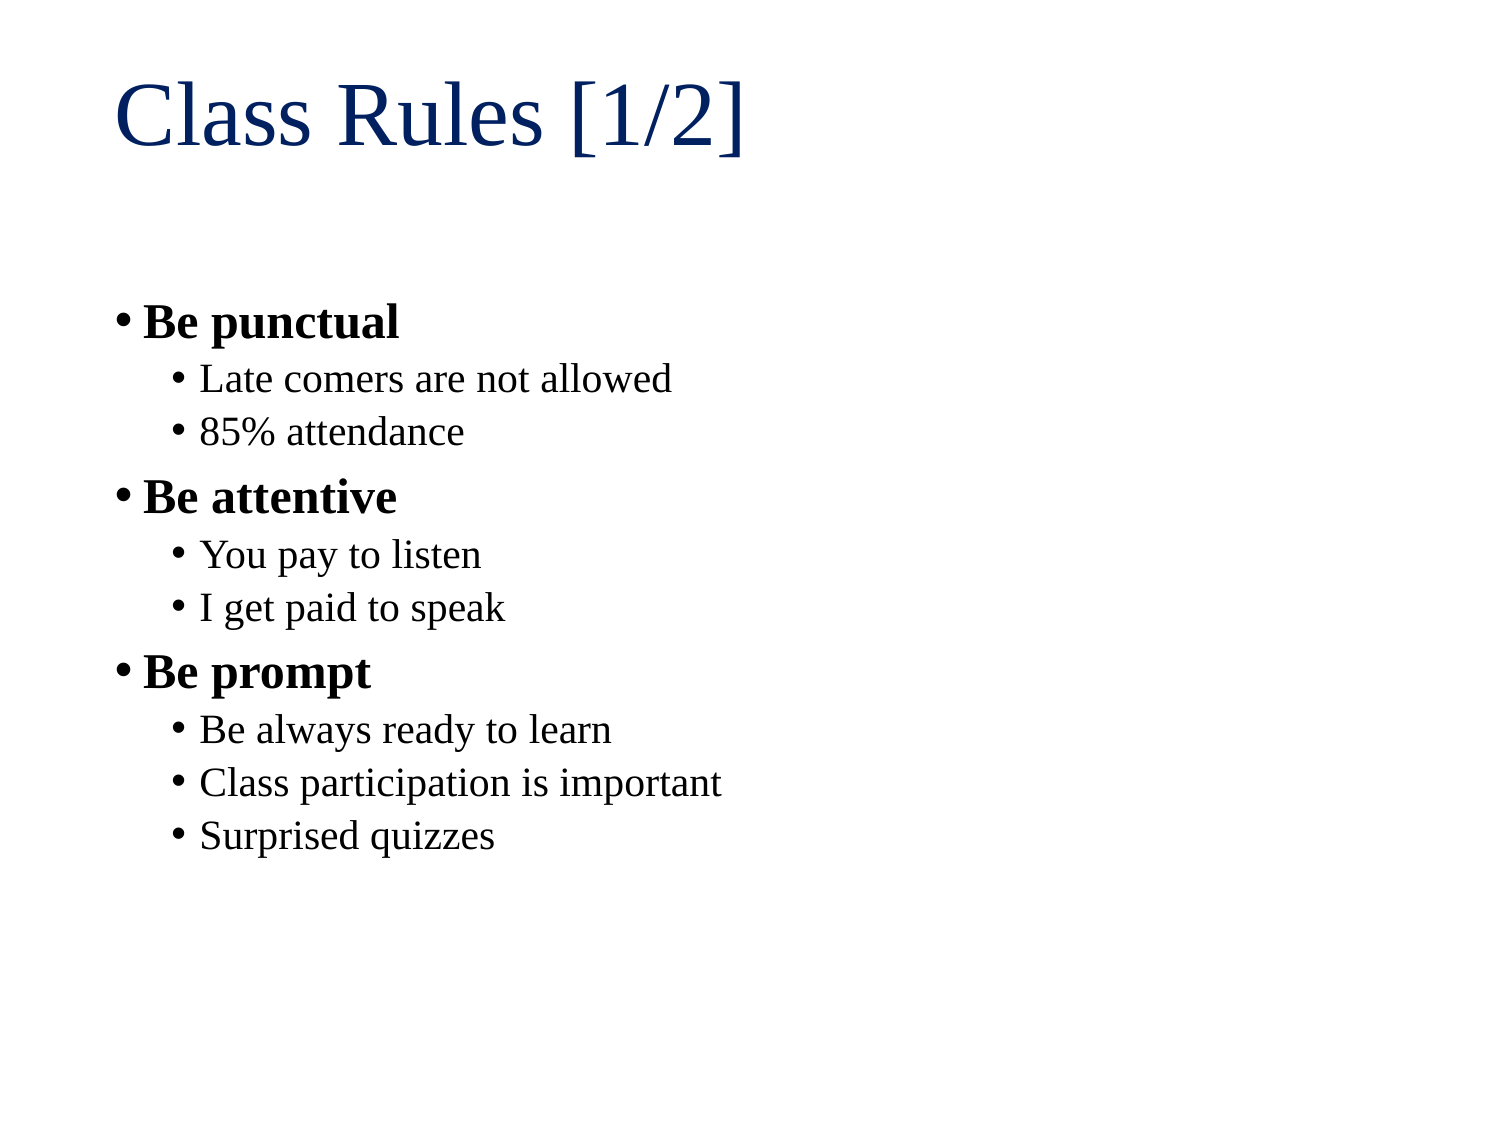

# Class Rules [1/2]
Be punctual
Late comers are not allowed
85% attendance
Be attentive
You pay to listen
I get paid to speak
Be prompt
Be always ready to learn
Class participation is important
Surprised quizzes